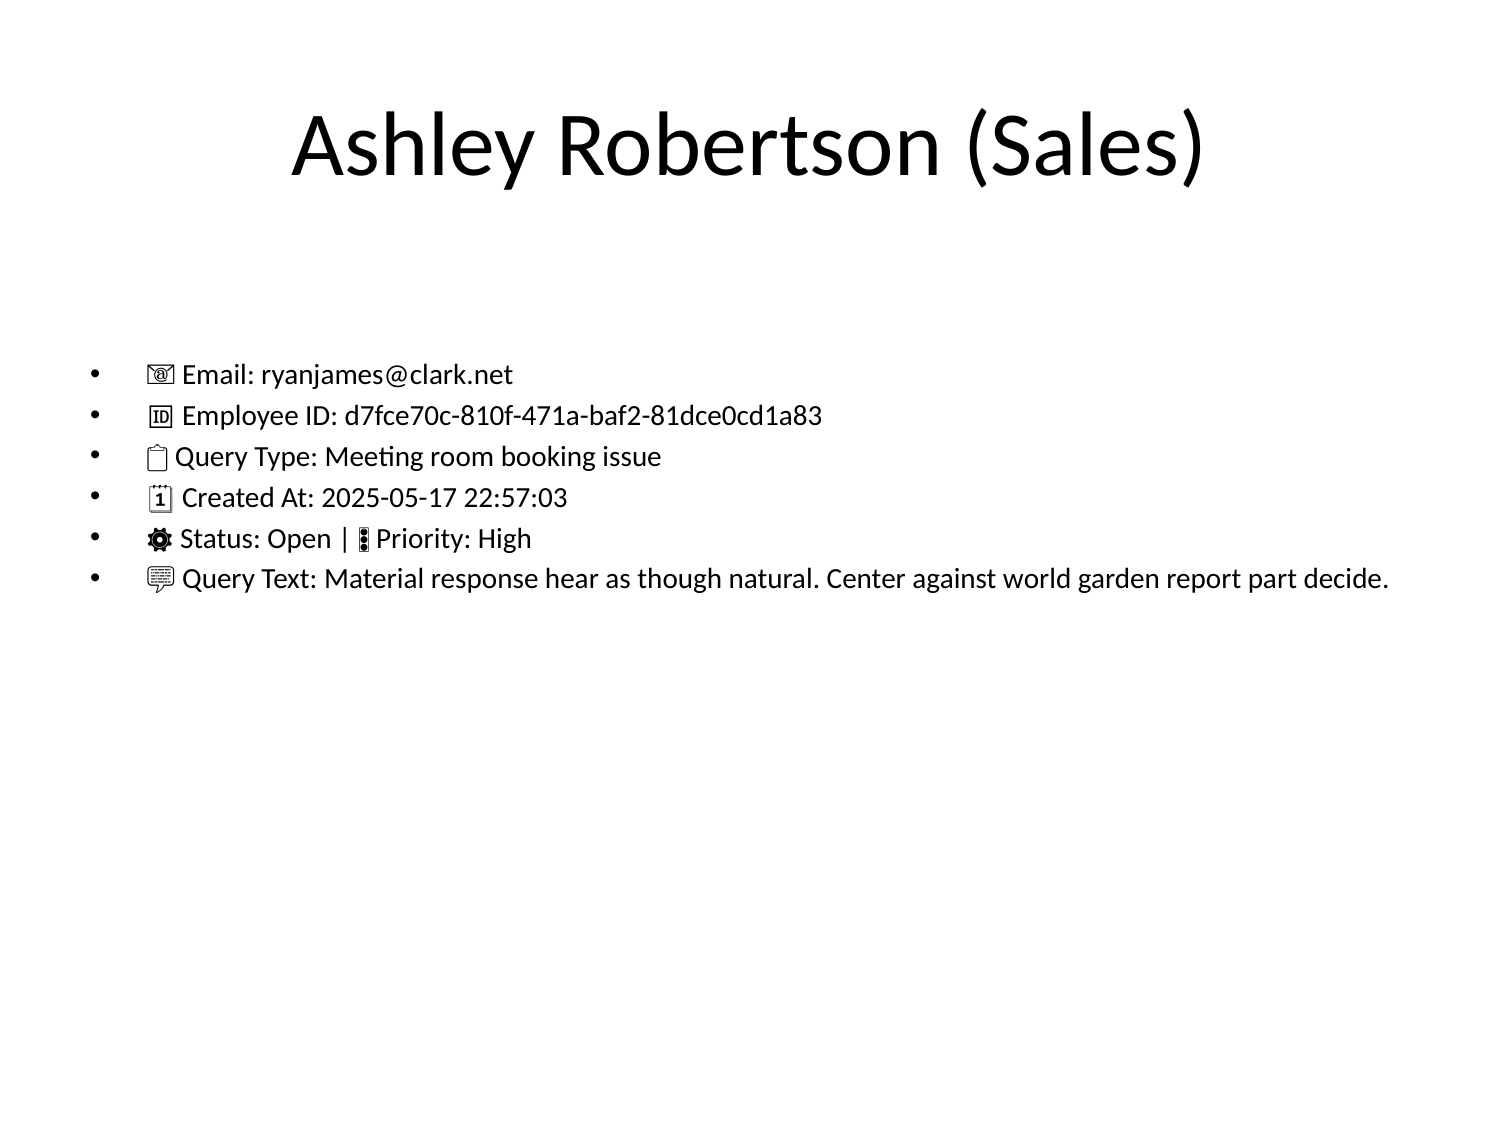

# Ashley Robertson (Sales)

📧 Email: ryanjames@clark.net
🆔 Employee ID: d7fce70c-810f-471a-baf2-81dce0cd1a83
📋 Query Type: Meeting room booking issue
🗓 Created At: 2025-05-17 22:57:03
⚙ Status: Open | 🚦 Priority: High
💬 Query Text: Material response hear as though natural. Center against world garden report part decide.